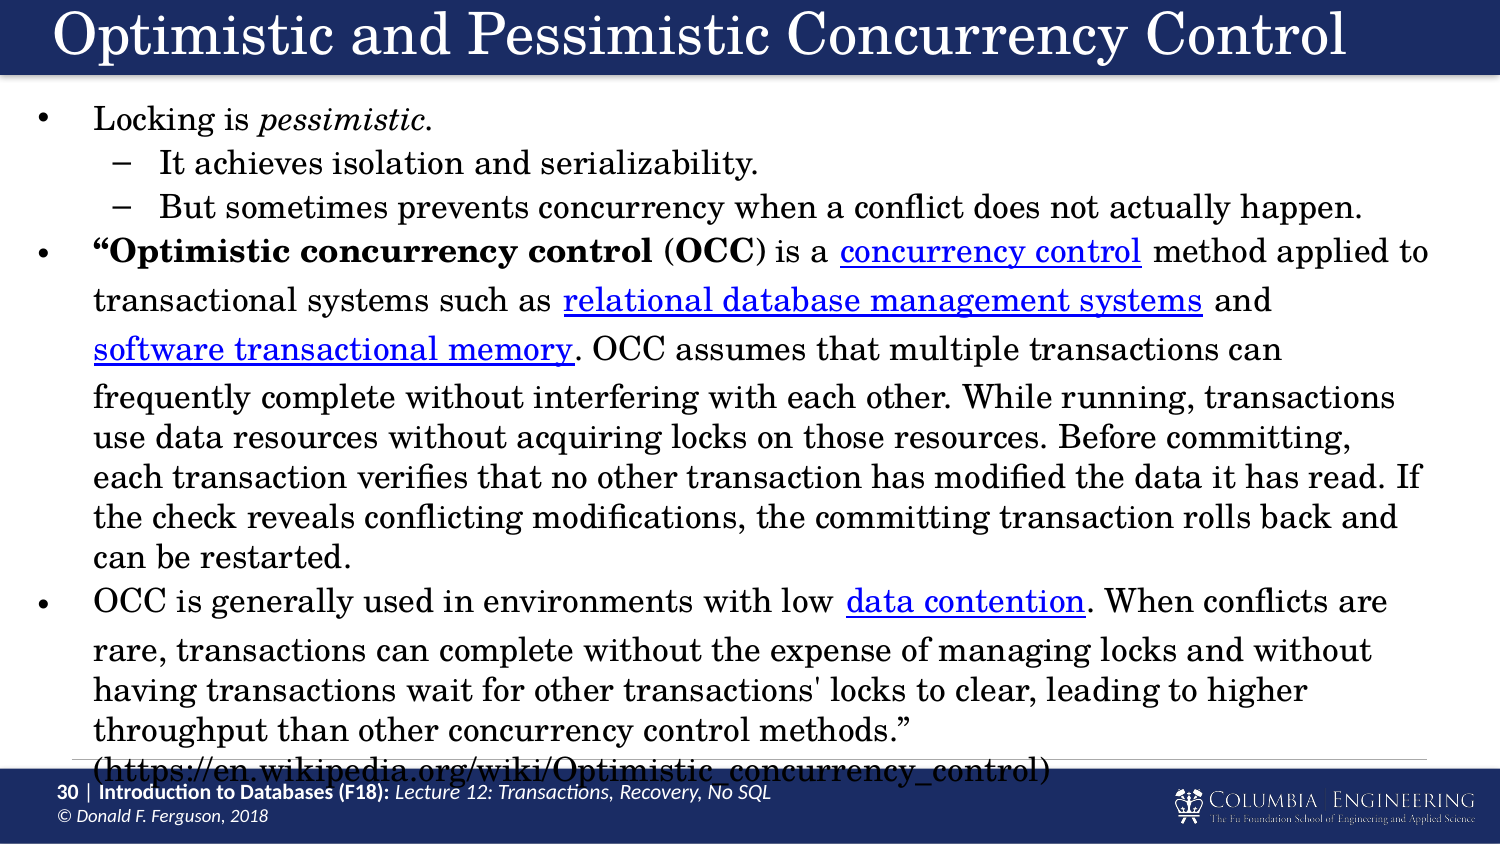

# Optimistic and Pessimistic Concurrency Control
Locking is pessimistic.
It achieves isolation and serializability.
But sometimes prevents concurrency when a conflict does not actually happen.
“Optimistic concurrency control (OCC) is a concurrency control method applied to transactional systems such as relational database management systems and software transactional memory. OCC assumes that multiple transactions can frequently complete without interfering with each other. While running, transactions use data resources without acquiring locks on those resources. Before committing, each transaction verifies that no other transaction has modified the data it has read. If the check reveals conflicting modifications, the committing transaction rolls back and can be restarted.
OCC is generally used in environments with low data contention. When conflicts are rare, transactions can complete without the expense of managing locks and without having transactions wait for other transactions' locks to clear, leading to higher throughput than other concurrency control methods.”
(https://en.wikipedia.org/wiki/Optimistic_concurrency_control)